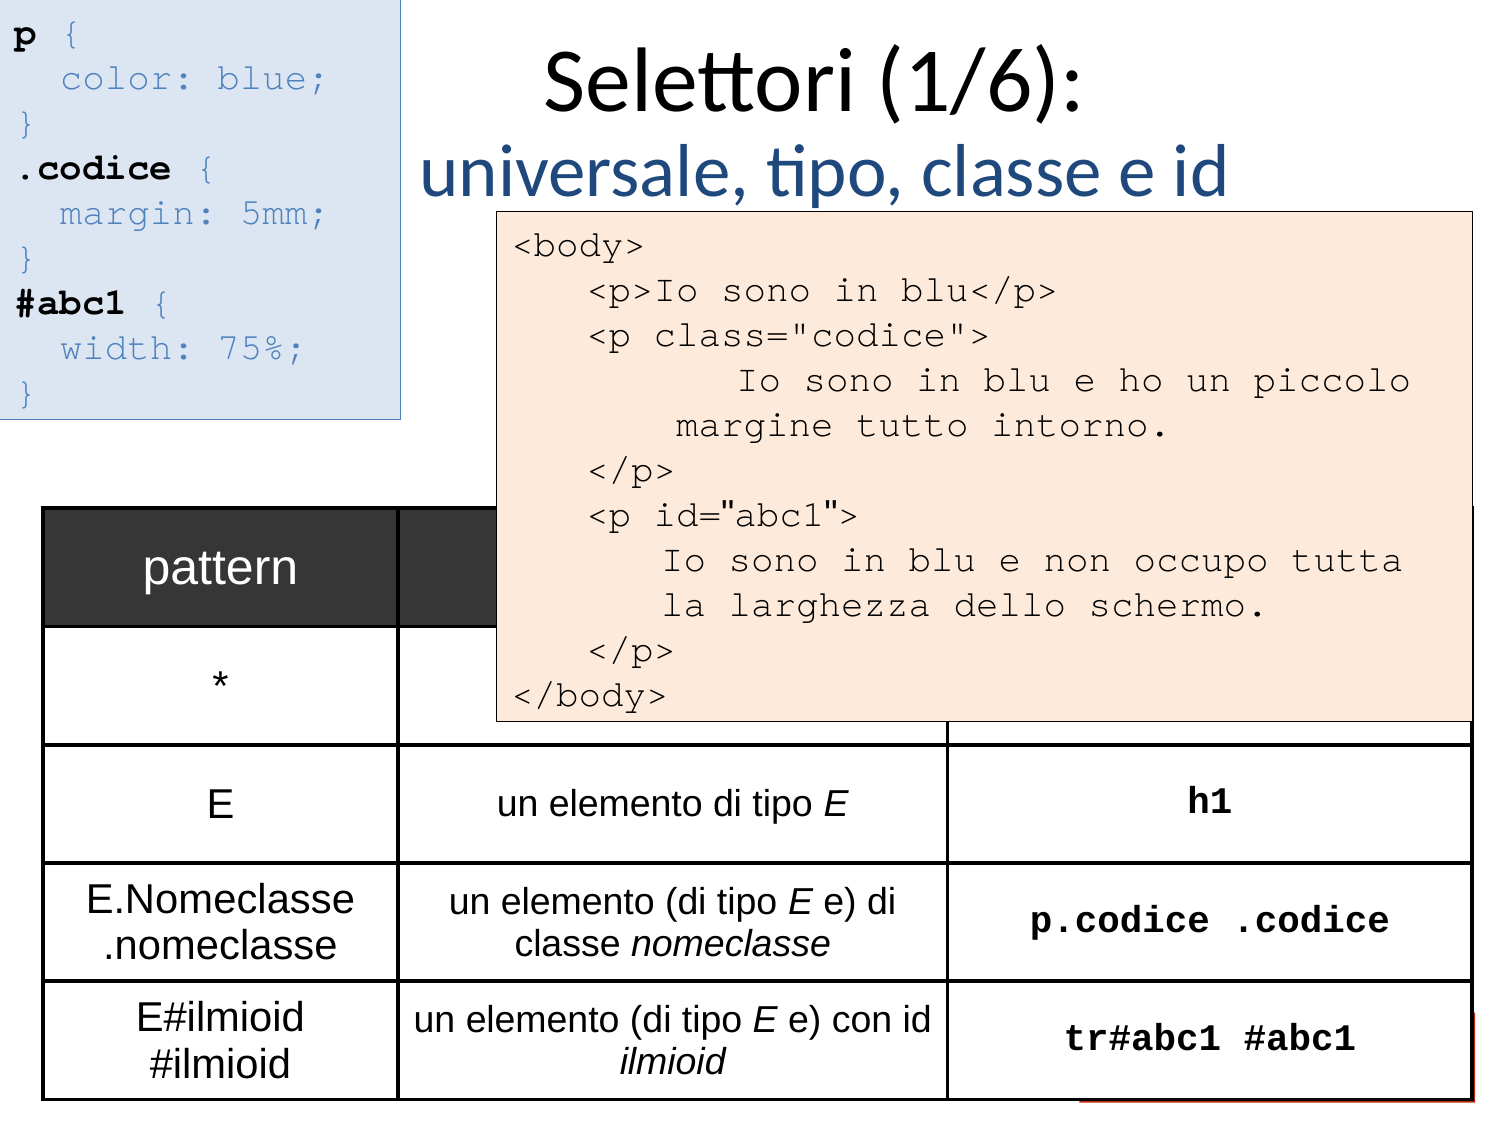

p {
  color: blue;
}
.codice {
  margin: 5mm;
}
#abc1 {
  width: 75%;
}
# Selettori (1/6): universale, tipo, classe e id
<body>
<p>Io sono in blu</p>
<p class="codice">
	Io sono in blu e ho un piccolo
    margine tutto intorno.
</p>
<p id="abc1">
Io sono in blu e non occupo tutta la larghezza dello schermo.
</p>
</body>
| pattern | significato | esempio |
| --- | --- | --- |
| \* | qualunque elemento | \* |
| E | un elemento di tipo E | h1 |
| E.Nomeclasse .nomeclasse | un elemento (di tipo E e) di classe nomeclasse | p.codice .codice |
| E#ilmioid #ilmioid | un elemento (di tipo E e) con id ilmioid | tr#abc1 #abc1 |